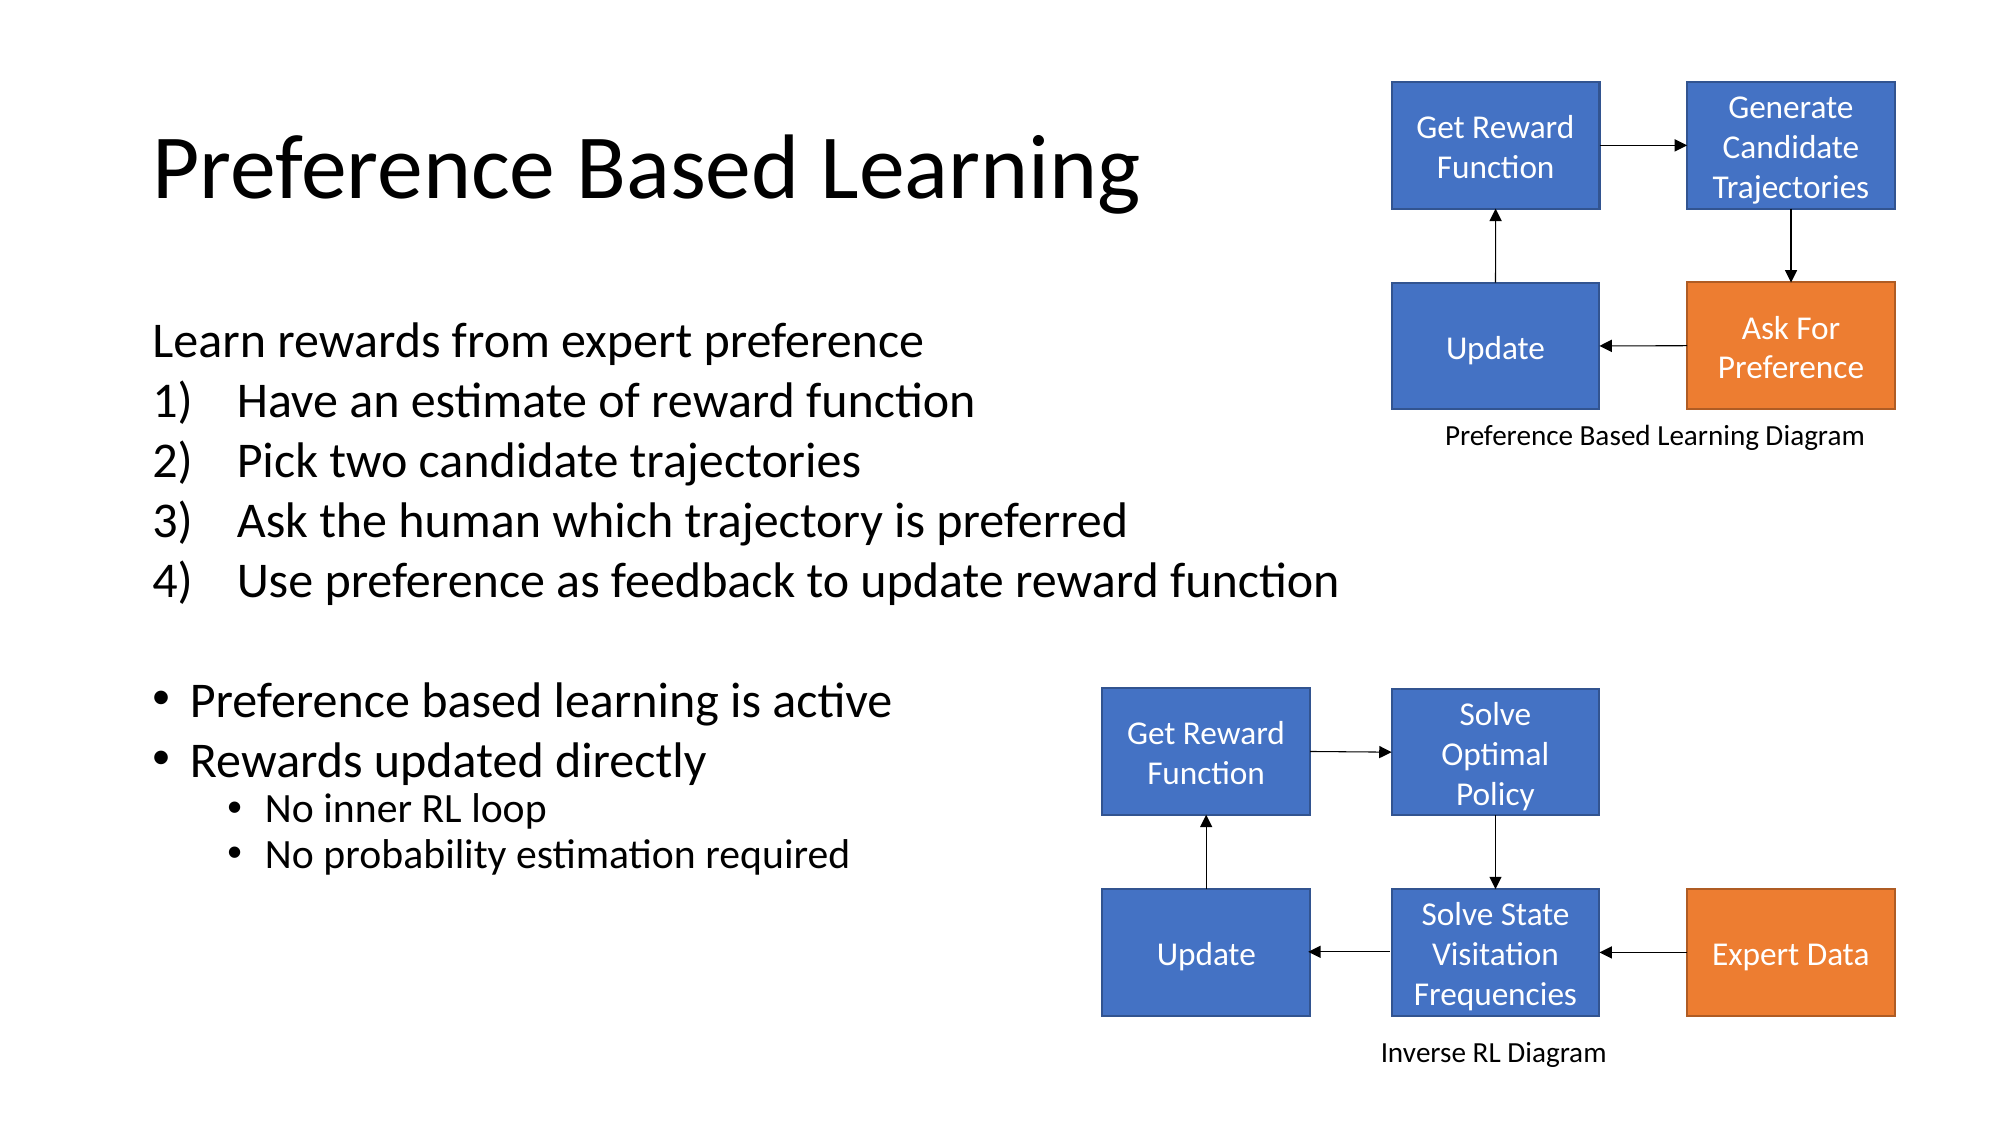

# Preference Based Learning
Get Reward Function
Generate Candidate Trajectories
Ask For Preference
Update
Learn rewards from expert preference
Have an estimate of reward function
Pick two candidate trajectories
Ask the human which trajectory is preferred
Use preference as feedback to update reward function

Preference based learning is active
Rewards updated directly
No inner RL loop
No probability estimation required

Preference Based Learning Diagram
Get Reward Function
Solve Optimal Policy
Solve State Visitation Frequencies
Expert Data
Update
Inverse RL Diagram